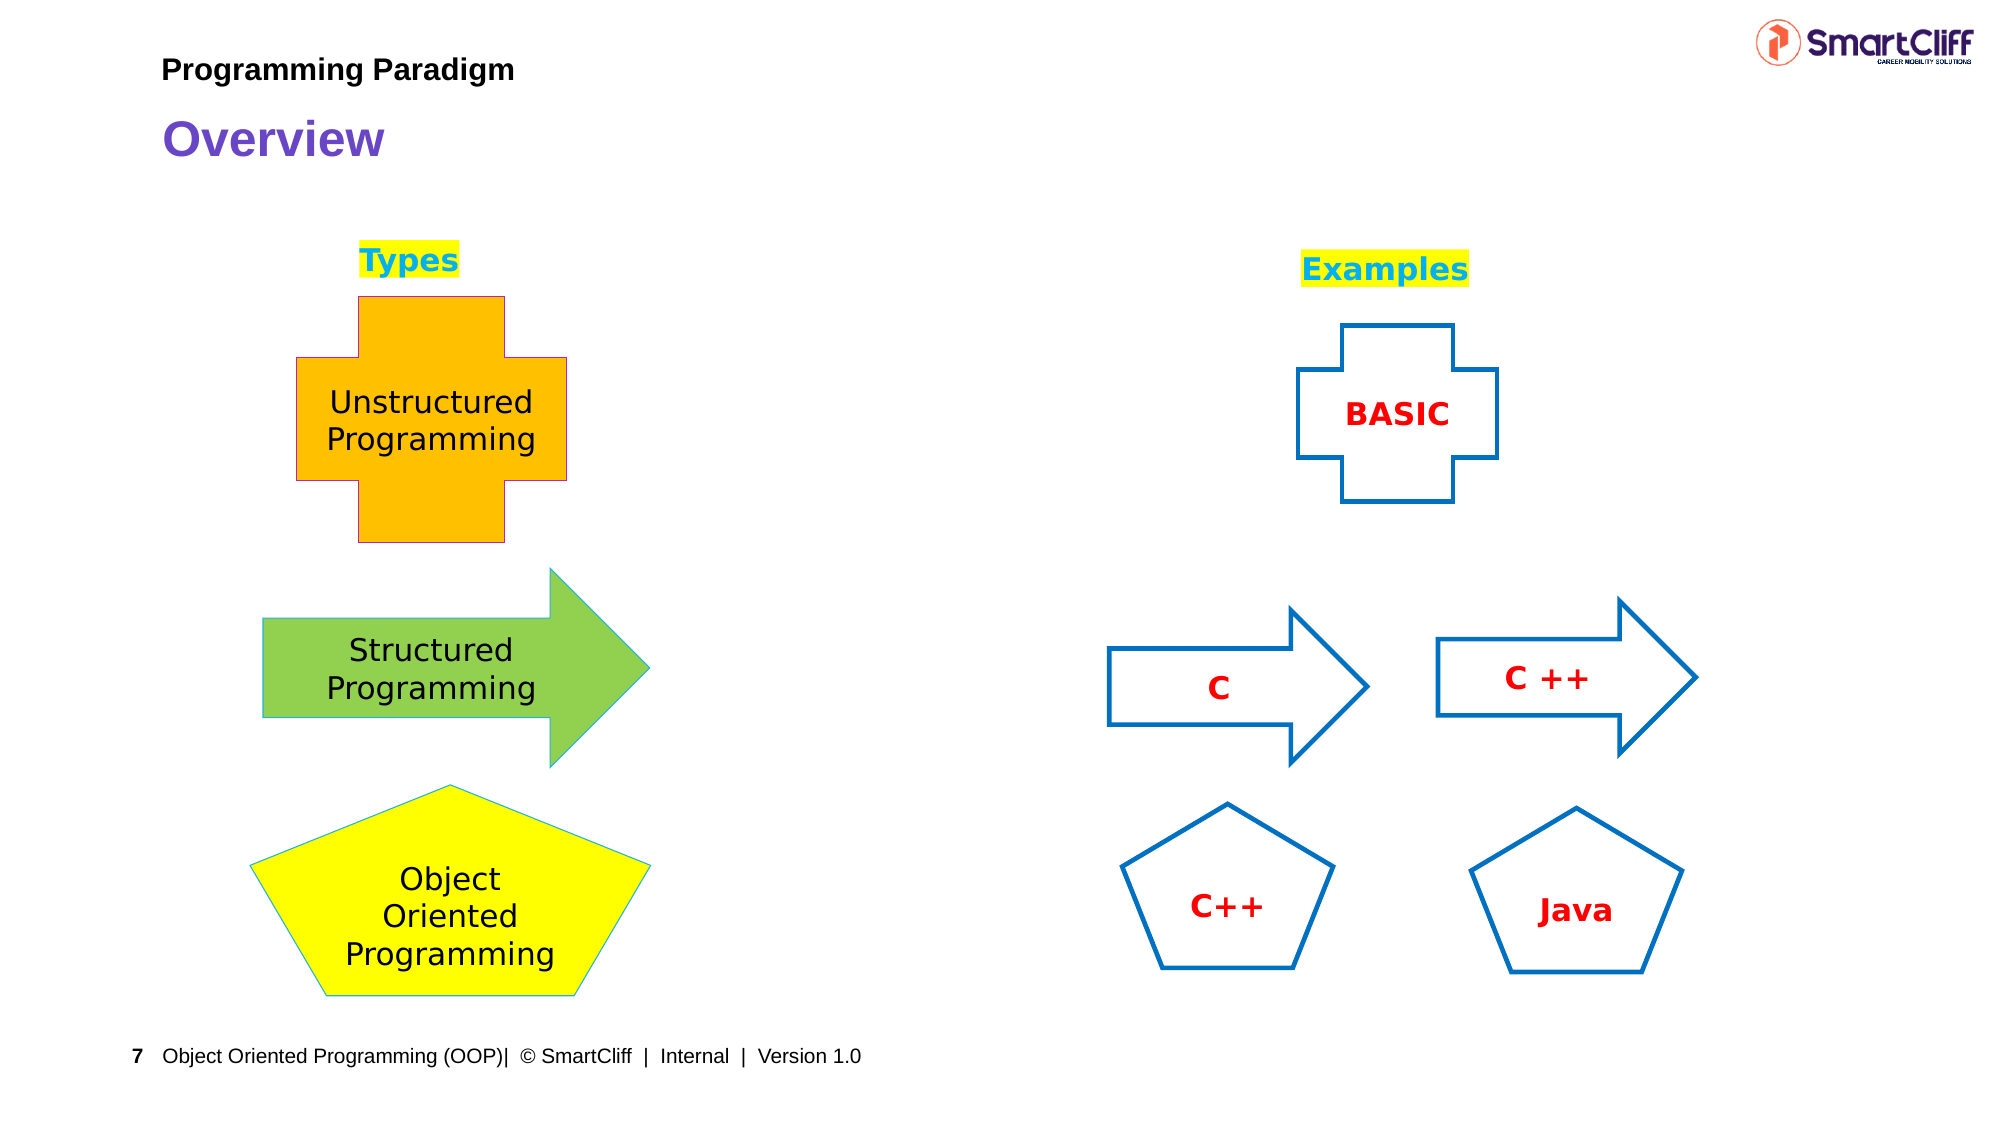

Programming Paradigm
# Overview
Types
Examples
Unstructured Programming
BASIC
Structured Programming
C ++
C
Object Oriented
Programming
C++
Java
Object Oriented Programming (OOP)|  © SmartCliff  |  Internal  |  Version 1.0
7